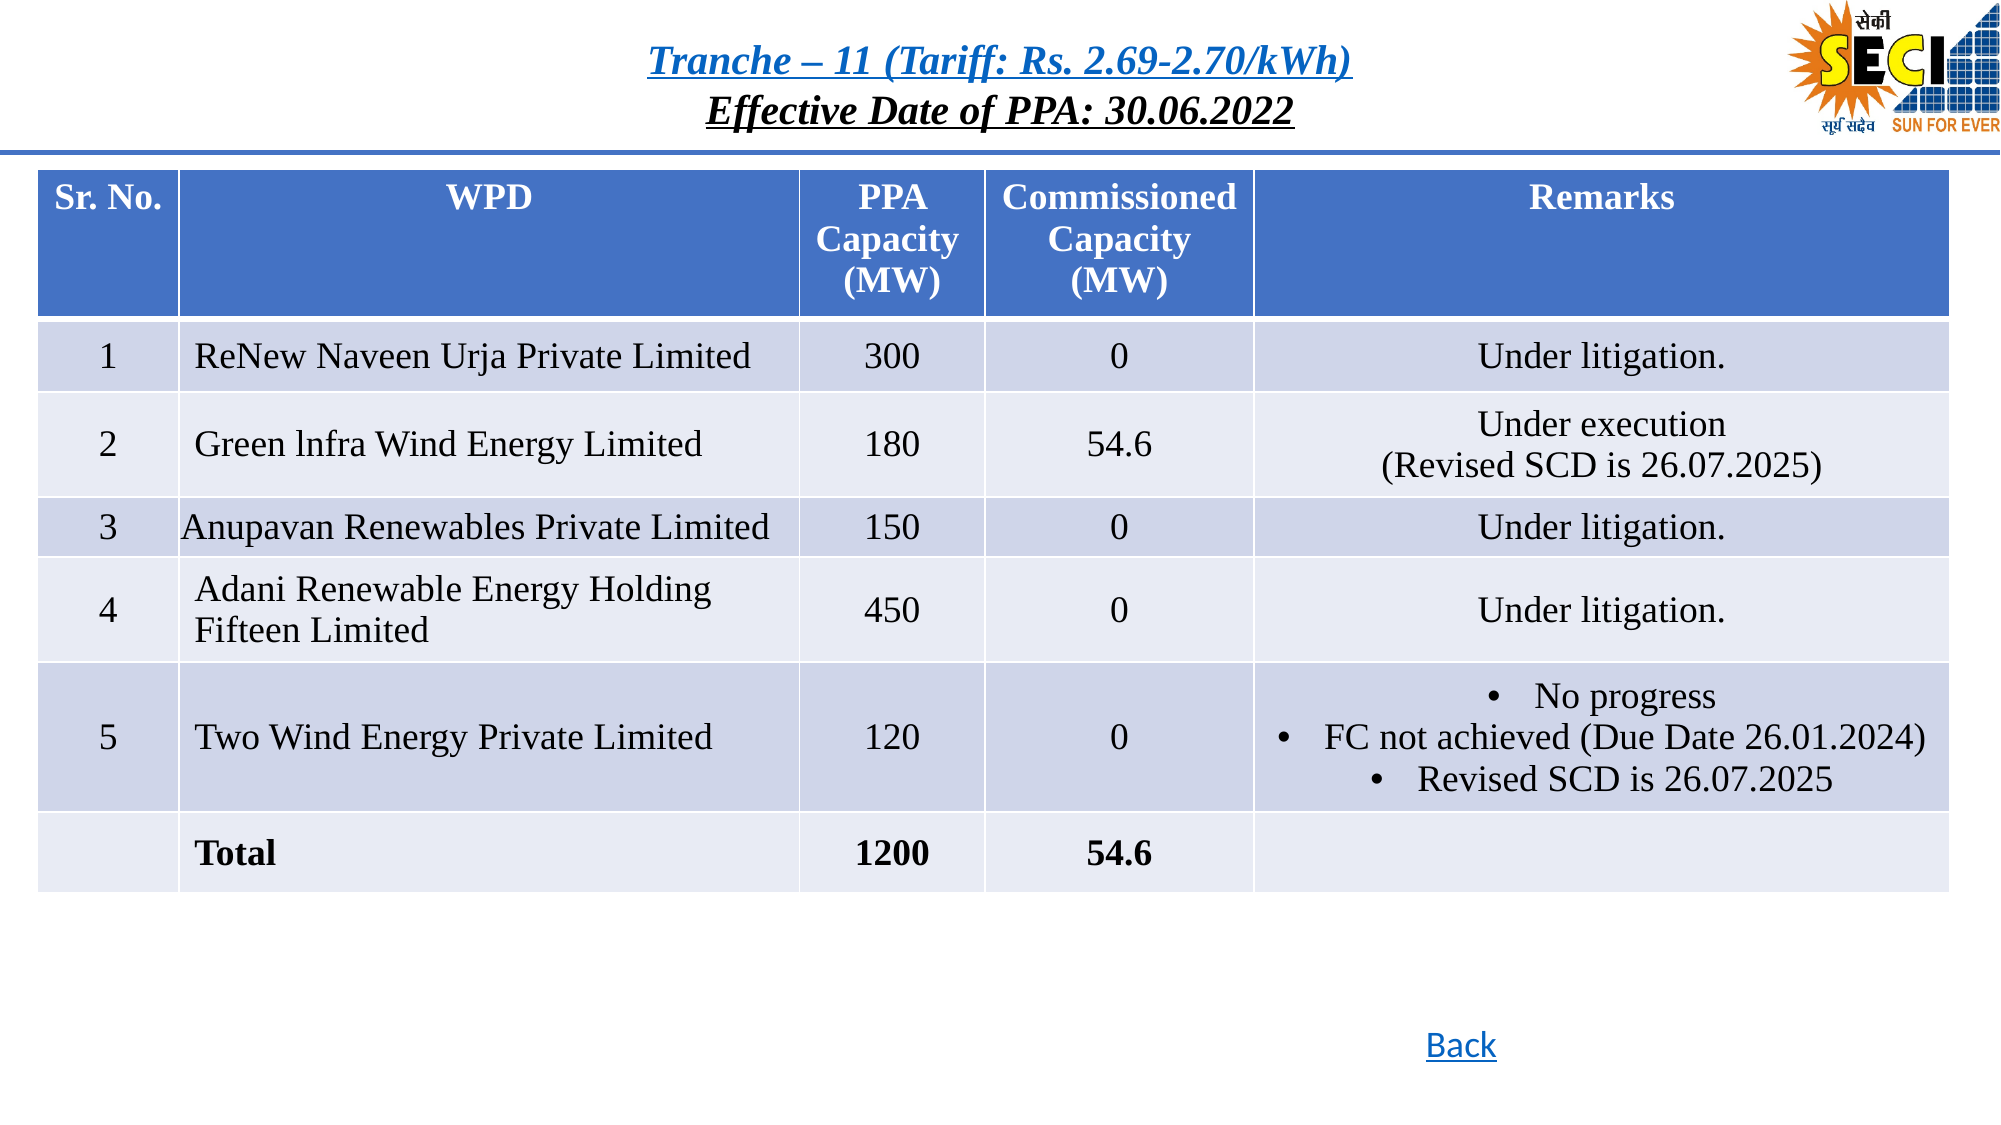

Tranche – 11 (Tariff: Rs. 2.69-2.70/kWh)
Effective Date of PPA: 30.06.2022
| Sr. No. | WPD | PPA Capacity (MW) | Commissioned Capacity (MW) | Remarks |
| --- | --- | --- | --- | --- |
| 1 | ReNew Naveen Urja Private Limited | 300 | 0 | Under litigation. |
| 2 | Green lnfra Wind Energy Limited | 180 | 54.6 | Under execution (Revised SCD is 26.07.2025) |
| 3 | Anupavan Renewables Private Limited | 150 | 0 | Under litigation. |
| 4 | Adani Renewable Energy Holding Fifteen Limited | 450 | 0 | Under litigation. |
| 5 | Two Wind Energy Private Limited | 120 | 0 | No progress FC not achieved (Due Date 26.01.2024) Revised SCD is 26.07.2025 |
|  | Total | 1200 | 54.6 |  |
Back